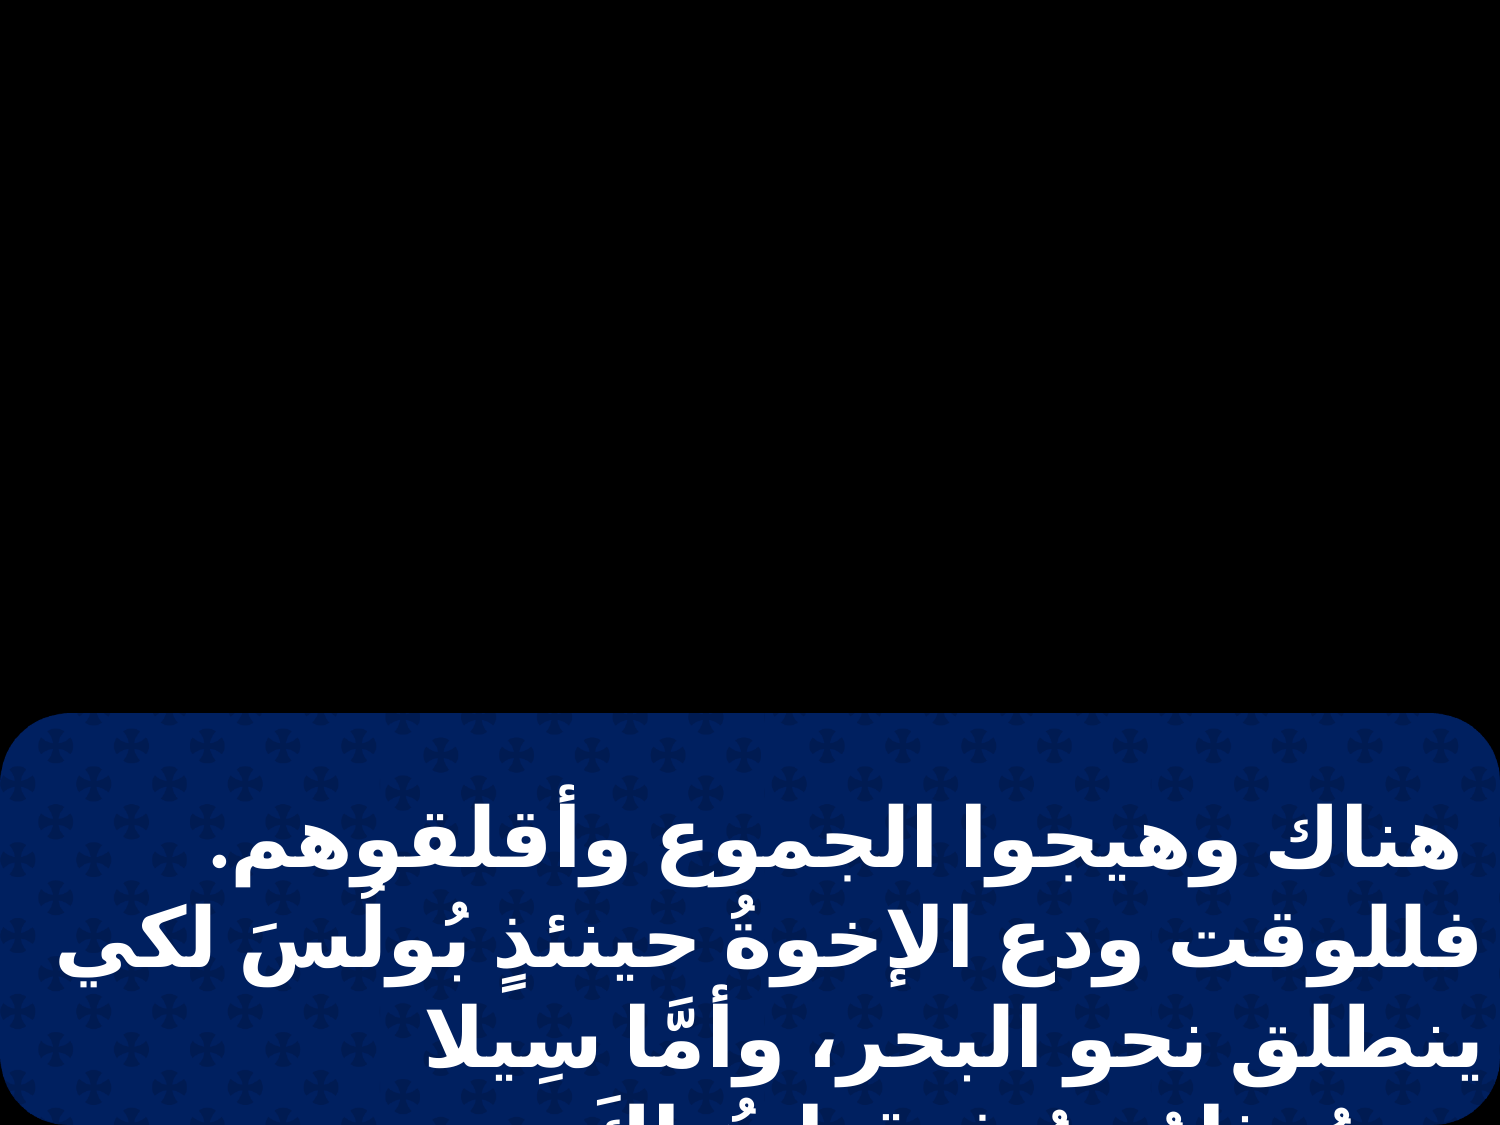

هناك وهيجوا الجموع وأقلقوهم. فللوقت ودع الإخوةُ حينئذٍ بُولُسَ لكي ينطلق نحو البحر، وأمَّا سِيلا وتيمُوثاوُسُ فبقيا هُناكَ.